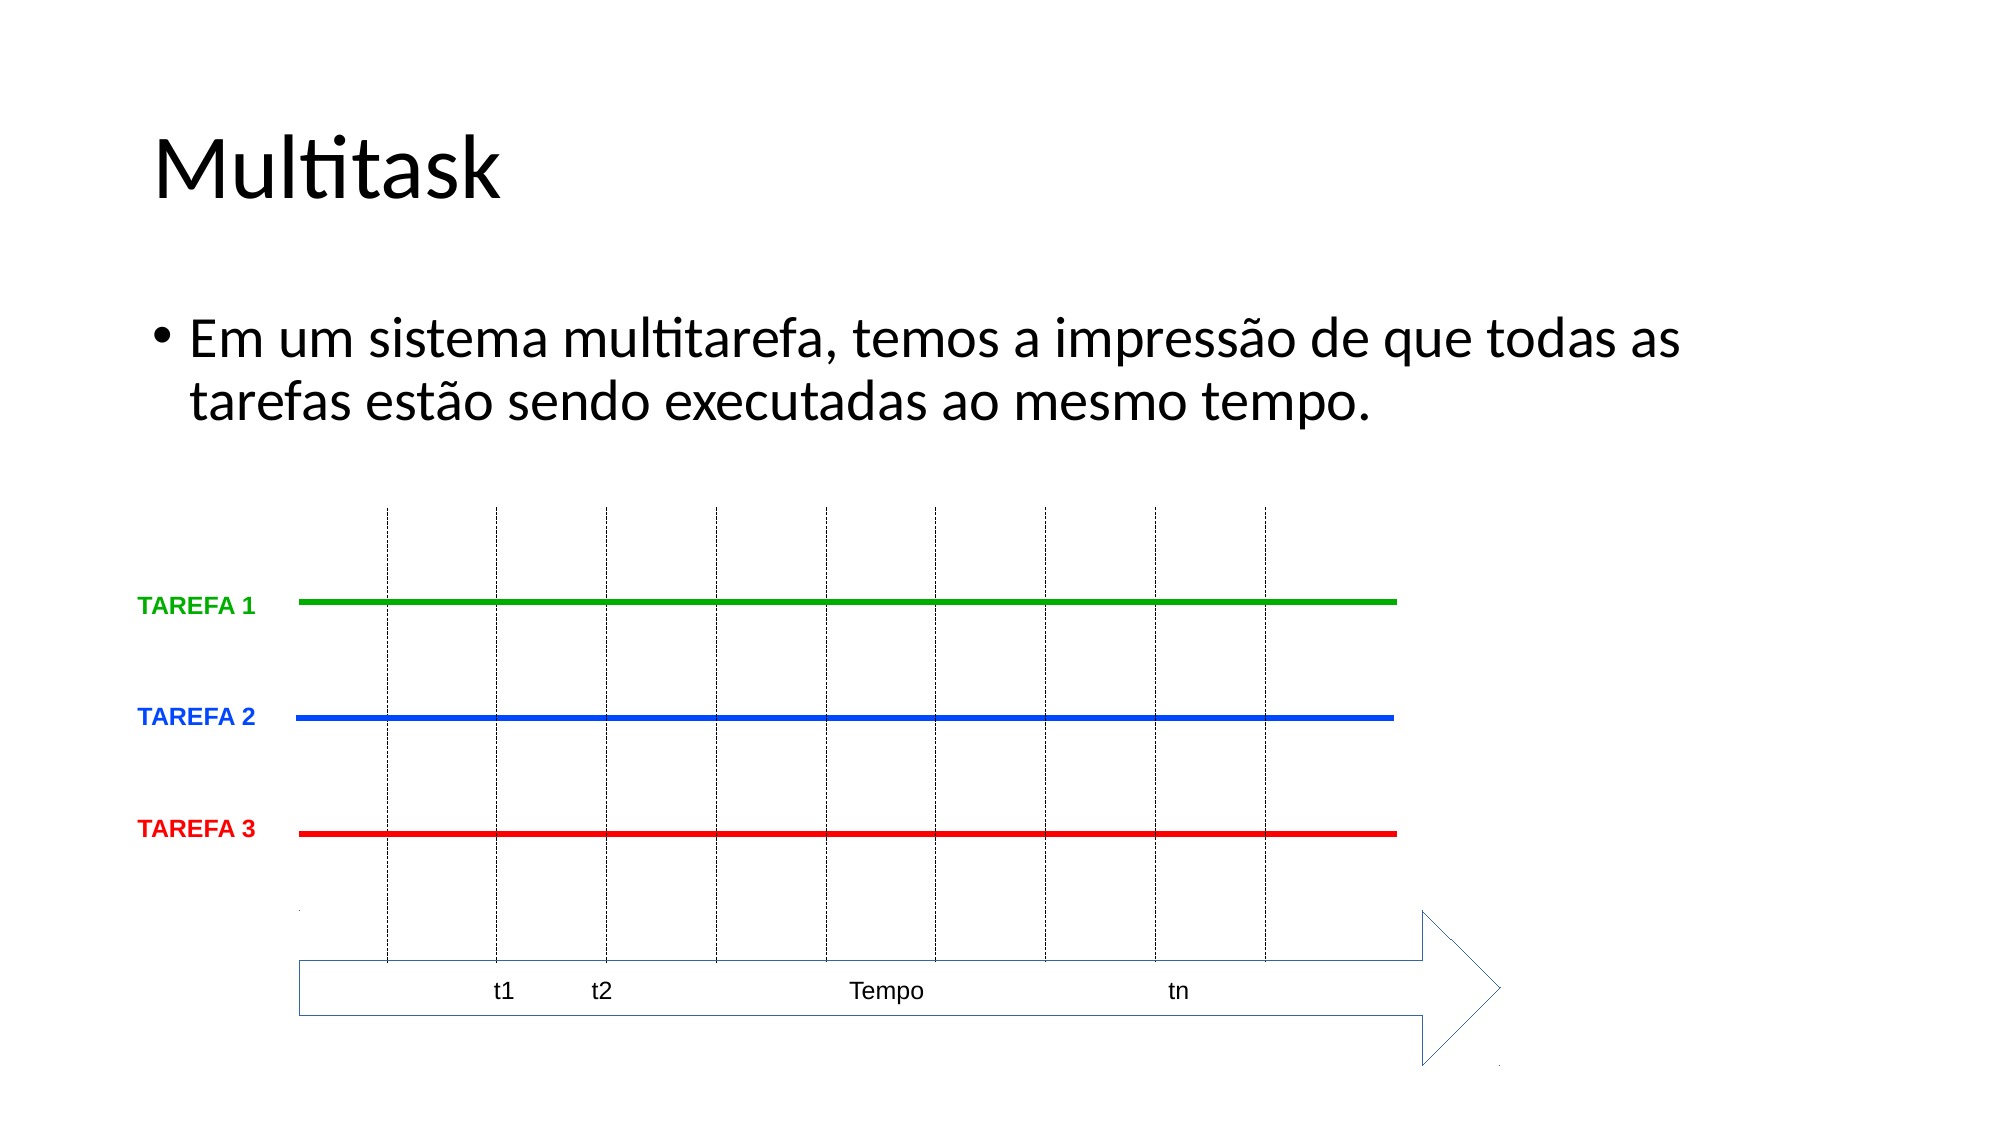

# Multitask
Em um sistema multitarefa, temos a impressão de que todas as tarefas estão sendo executadas ao mesmo tempo.

TAREFA 1

TAREFA 2

TAREFA 3

t1           t2                                  Tempo                                   tn